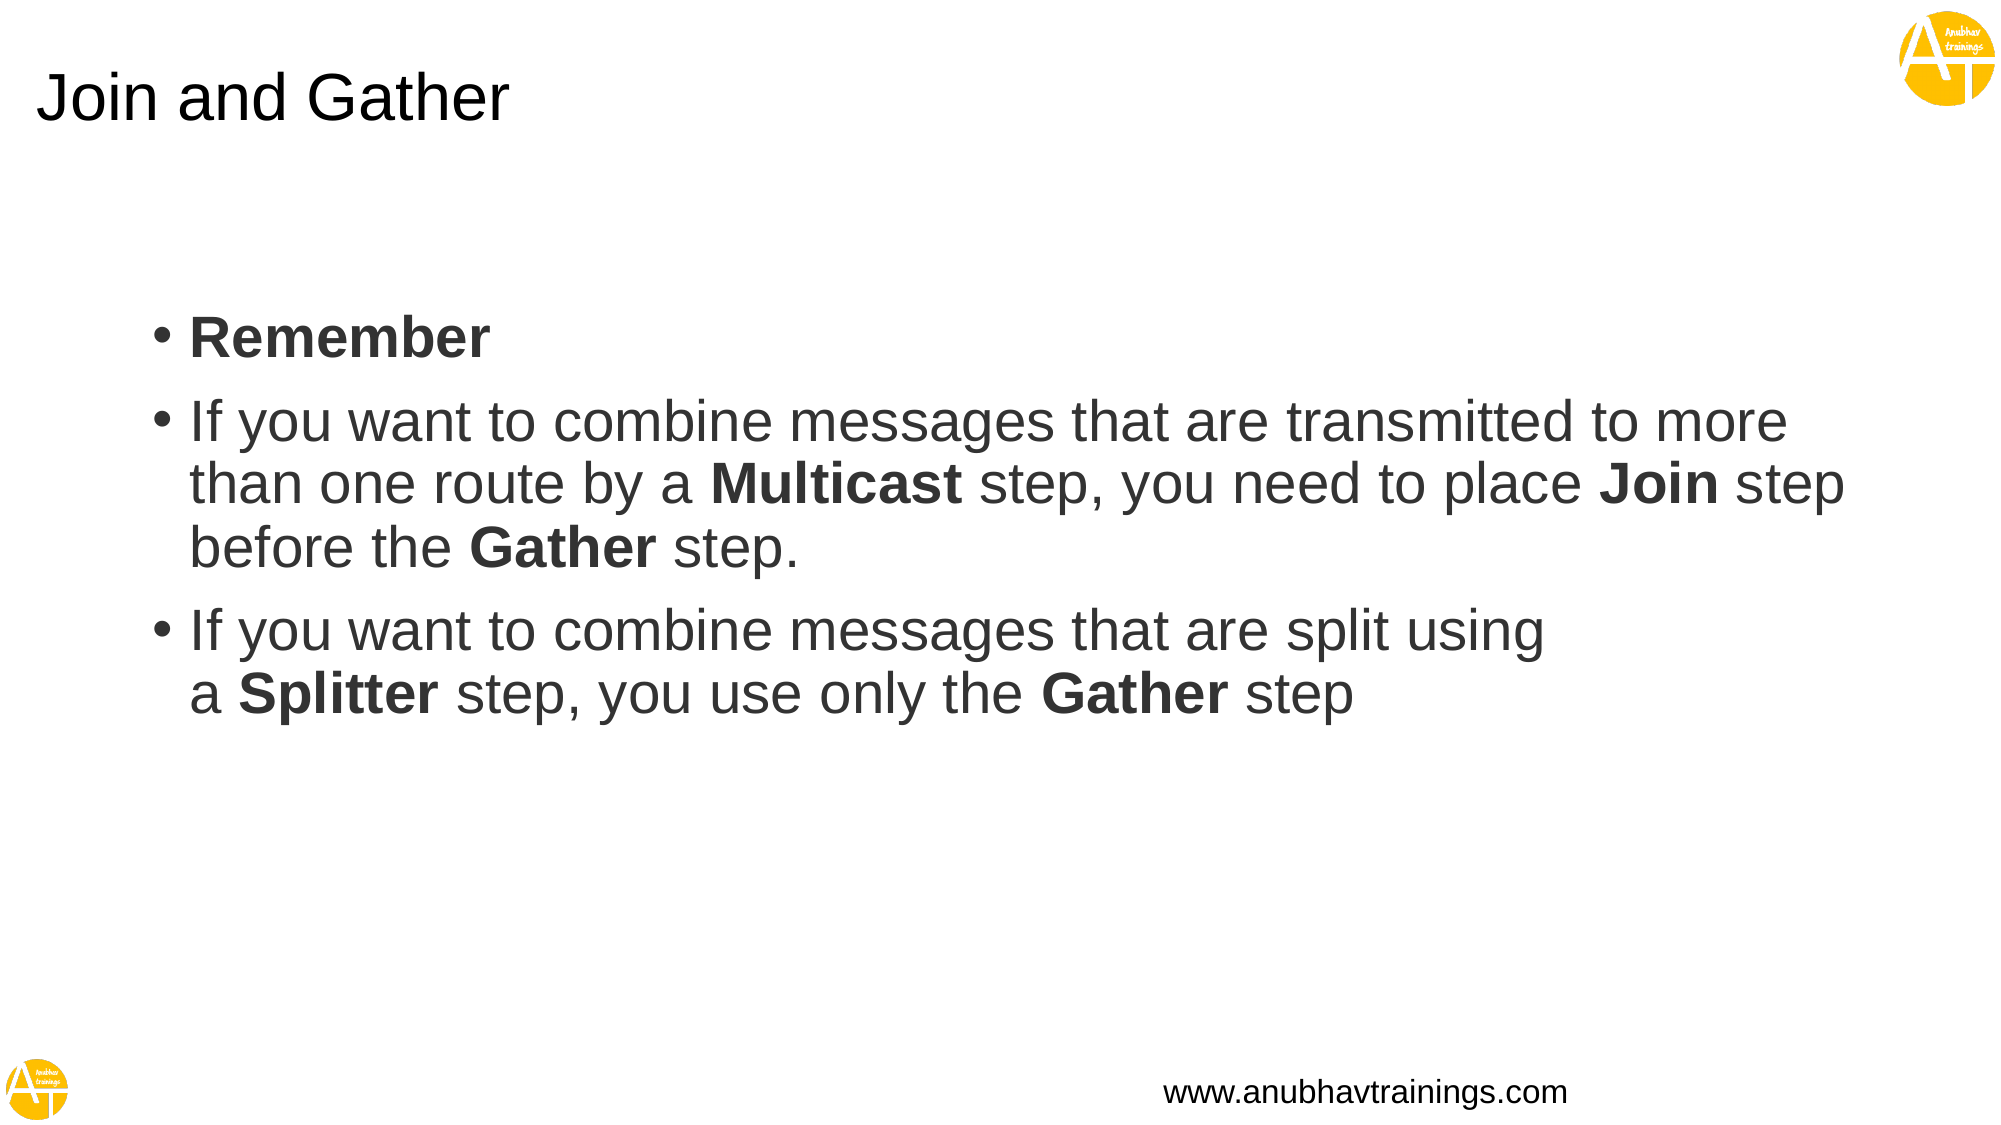

# Join and Gather
Remember
If you want to combine messages that are transmitted to more than one route by a Multicast step, you need to place Join step before the Gather step.
If you want to combine messages that are split using a Splitter step, you use only the Gather step